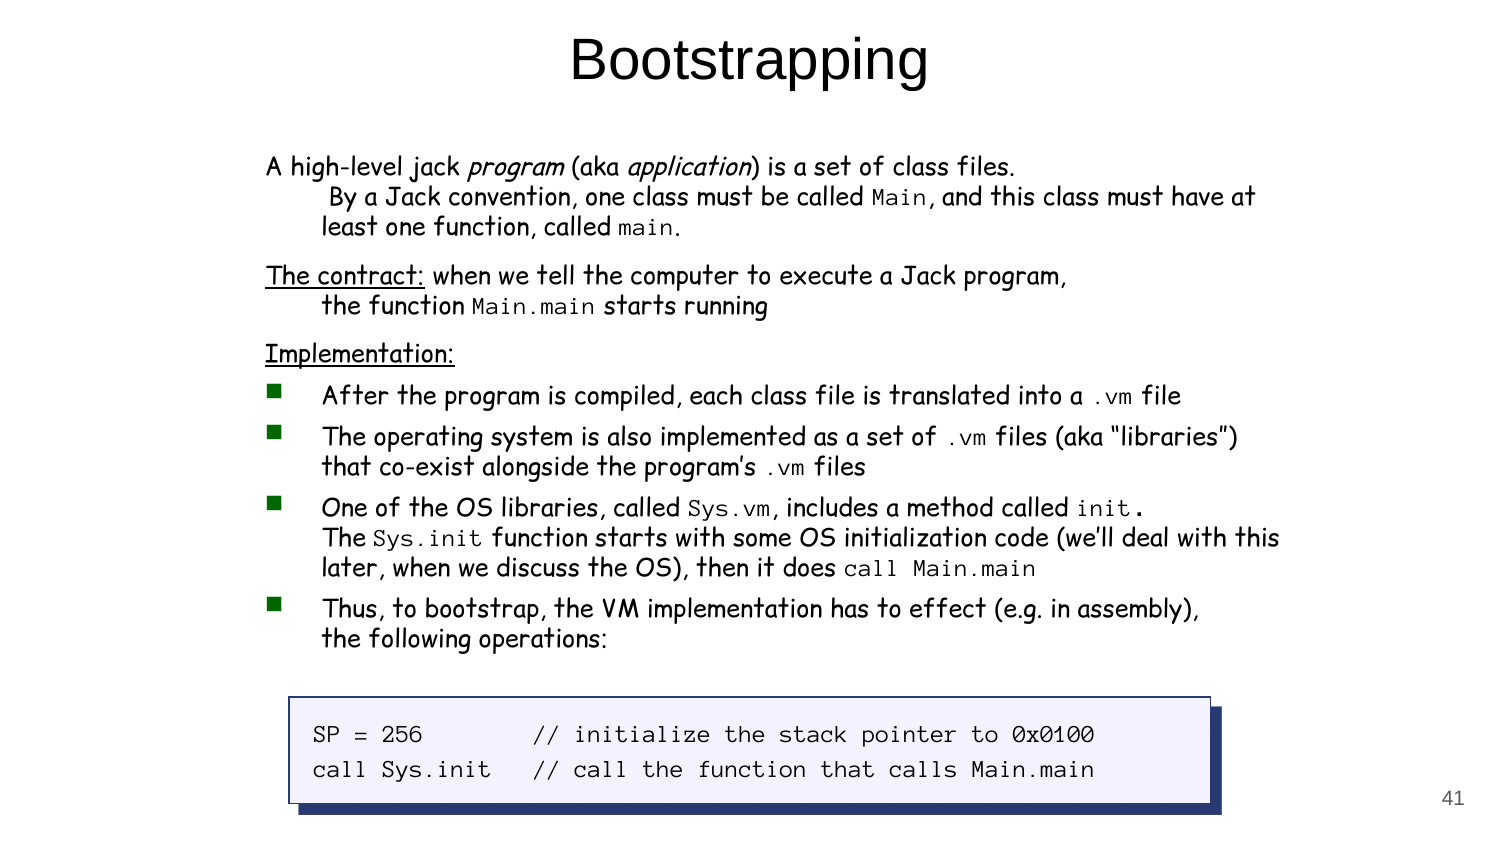

Bootstrapping
A high-level jack program (aka application) is a set of class files.
 By a Jack convention, one class must be called Main, and this class must have at least one function, called main.
The contract: when we tell the computer to execute a Jack program,
the function Main.main starts running
Implementation:
After the program is compiled, each class file is translated into a .vm file
The operating system is also implemented as a set of .vm files (aka “libraries”)
that co-exist alongside the program’s .vm files
One of the OS libraries, called Sys.vm, includes a method called init.
The Sys.init function starts with some OS initialization code (we’ll deal with this later, when we discuss the OS), then it does call Main.main
Thus, to bootstrap, the VM implementation has to effect (e.g. in assembly),
the following operations:
SP = 256        // initialize the stack pointer to 0x0100
call Sys.init   // call the function that calls Main.main

41